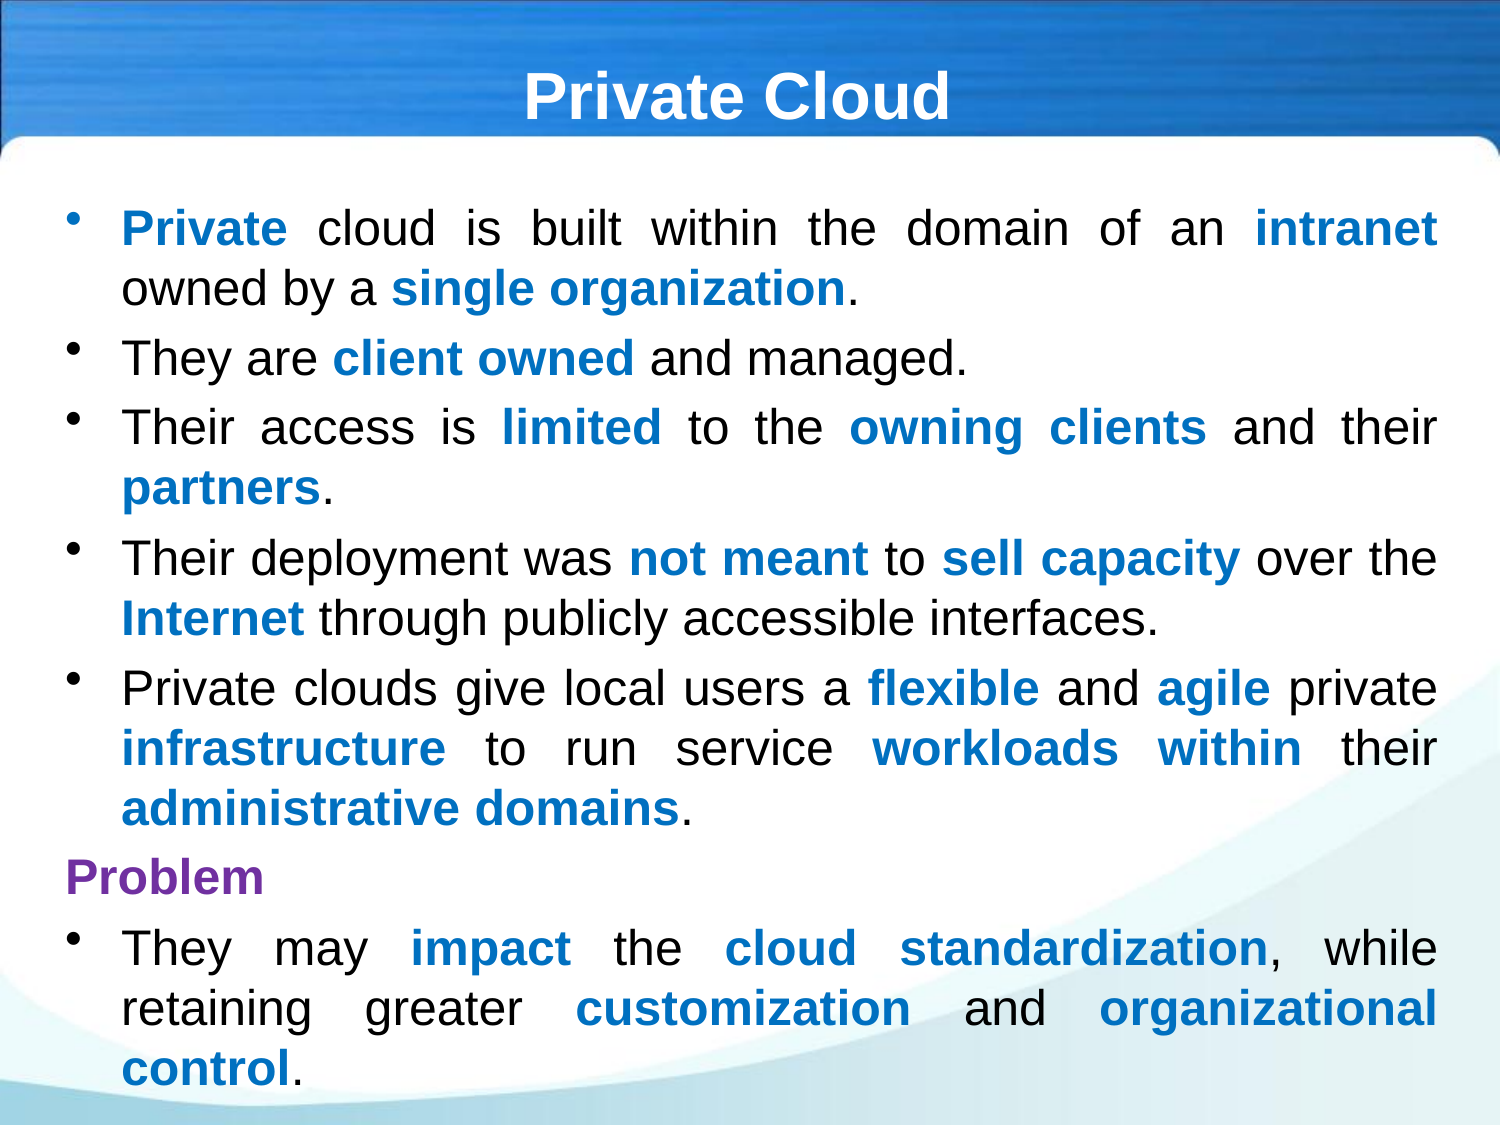

# Private Cloud
Private cloud is built within the domain of an intranet owned by a single organization.
They are client owned and managed.
Their access is limited to the owning clients and their partners.
Their deployment was not meant to sell capacity over the Internet through publicly accessible interfaces.
Private clouds give local users a flexible and agile private infrastructure to run service workloads within their administrative domains.
Problem
They may impact the cloud standardization, while retaining greater customization and organizational control.